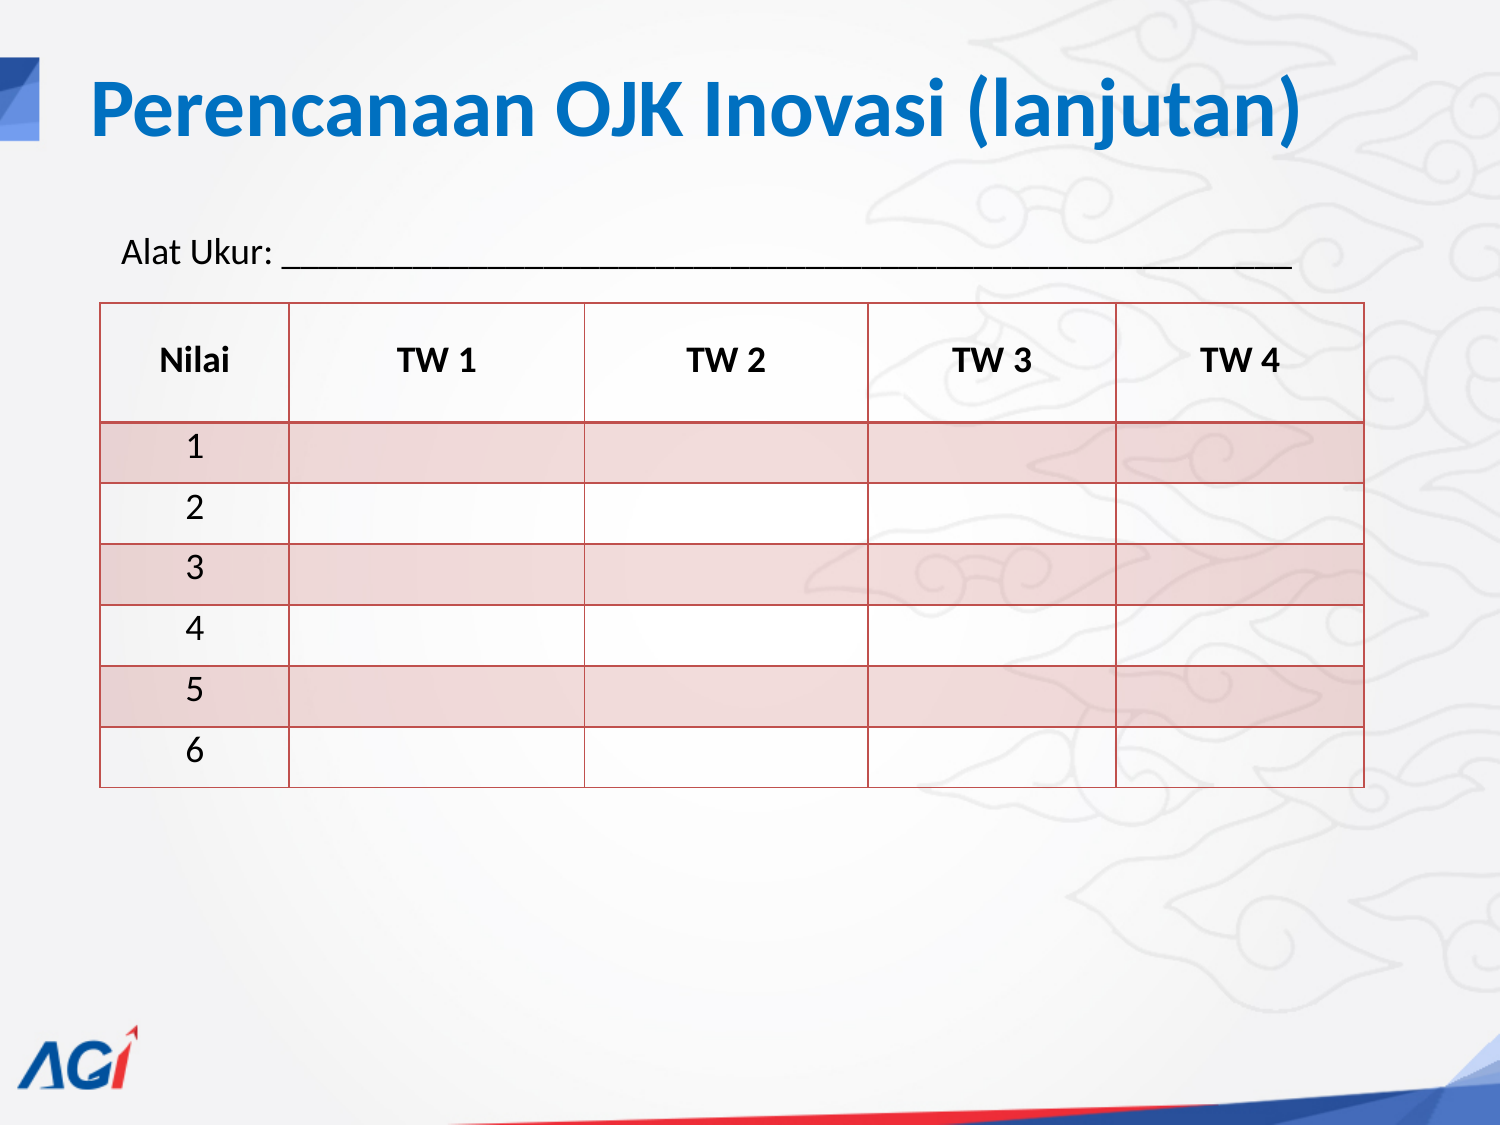

# Perencanaan OJK Inovasi (lanjutan)
Alat Ukur: ______________________________________________________
| Nilai | TW 1 | TW 2 | TW 3 | TW 4 |
| --- | --- | --- | --- | --- |
| 1 |  |  |  |  |
| 2 |  |  |  |  |
| 3 |  |  |  |  |
| 4 |  |  |  |  |
| 5 |  |  |  |  |
| 6 |  |  |  |  |